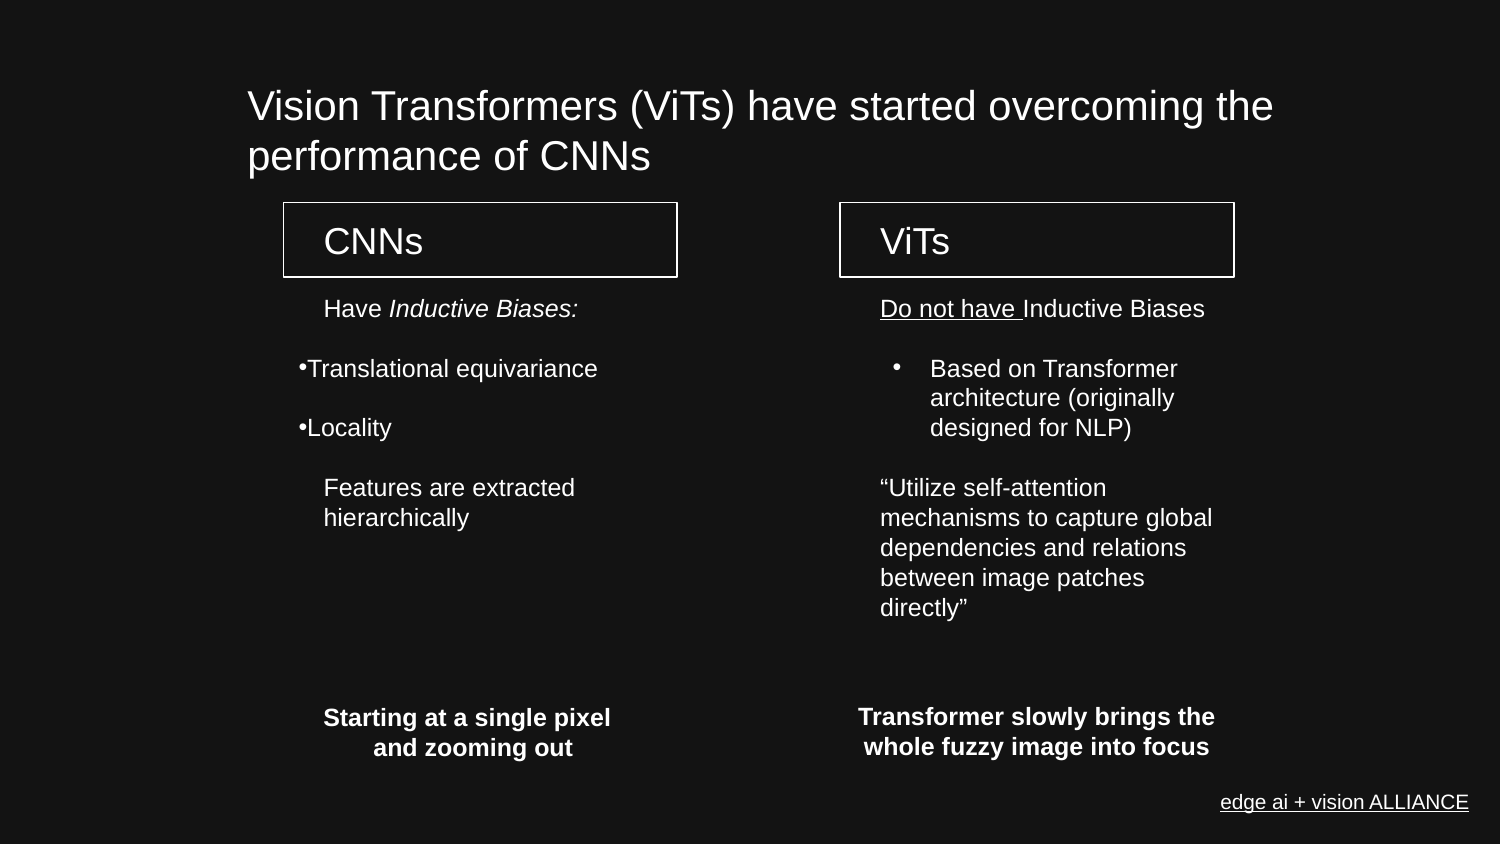

# Vision Transformers (ViTs) have started overcoming the performance of CNNs
CNNs
ViTs
Have Inductive Biases:

Translational equivariance

Locality

Features are extracted hierarchically
Do not have Inductive Biases

Based on Transformer architecture (originally designed for NLP)

“Utilize self-attention mechanisms to capture global dependencies and relations between image patches directly”
Transformer slowly brings the whole fuzzy image into focus
Starting at a single pixel and zooming out
edge ai + vision ALLIANCE